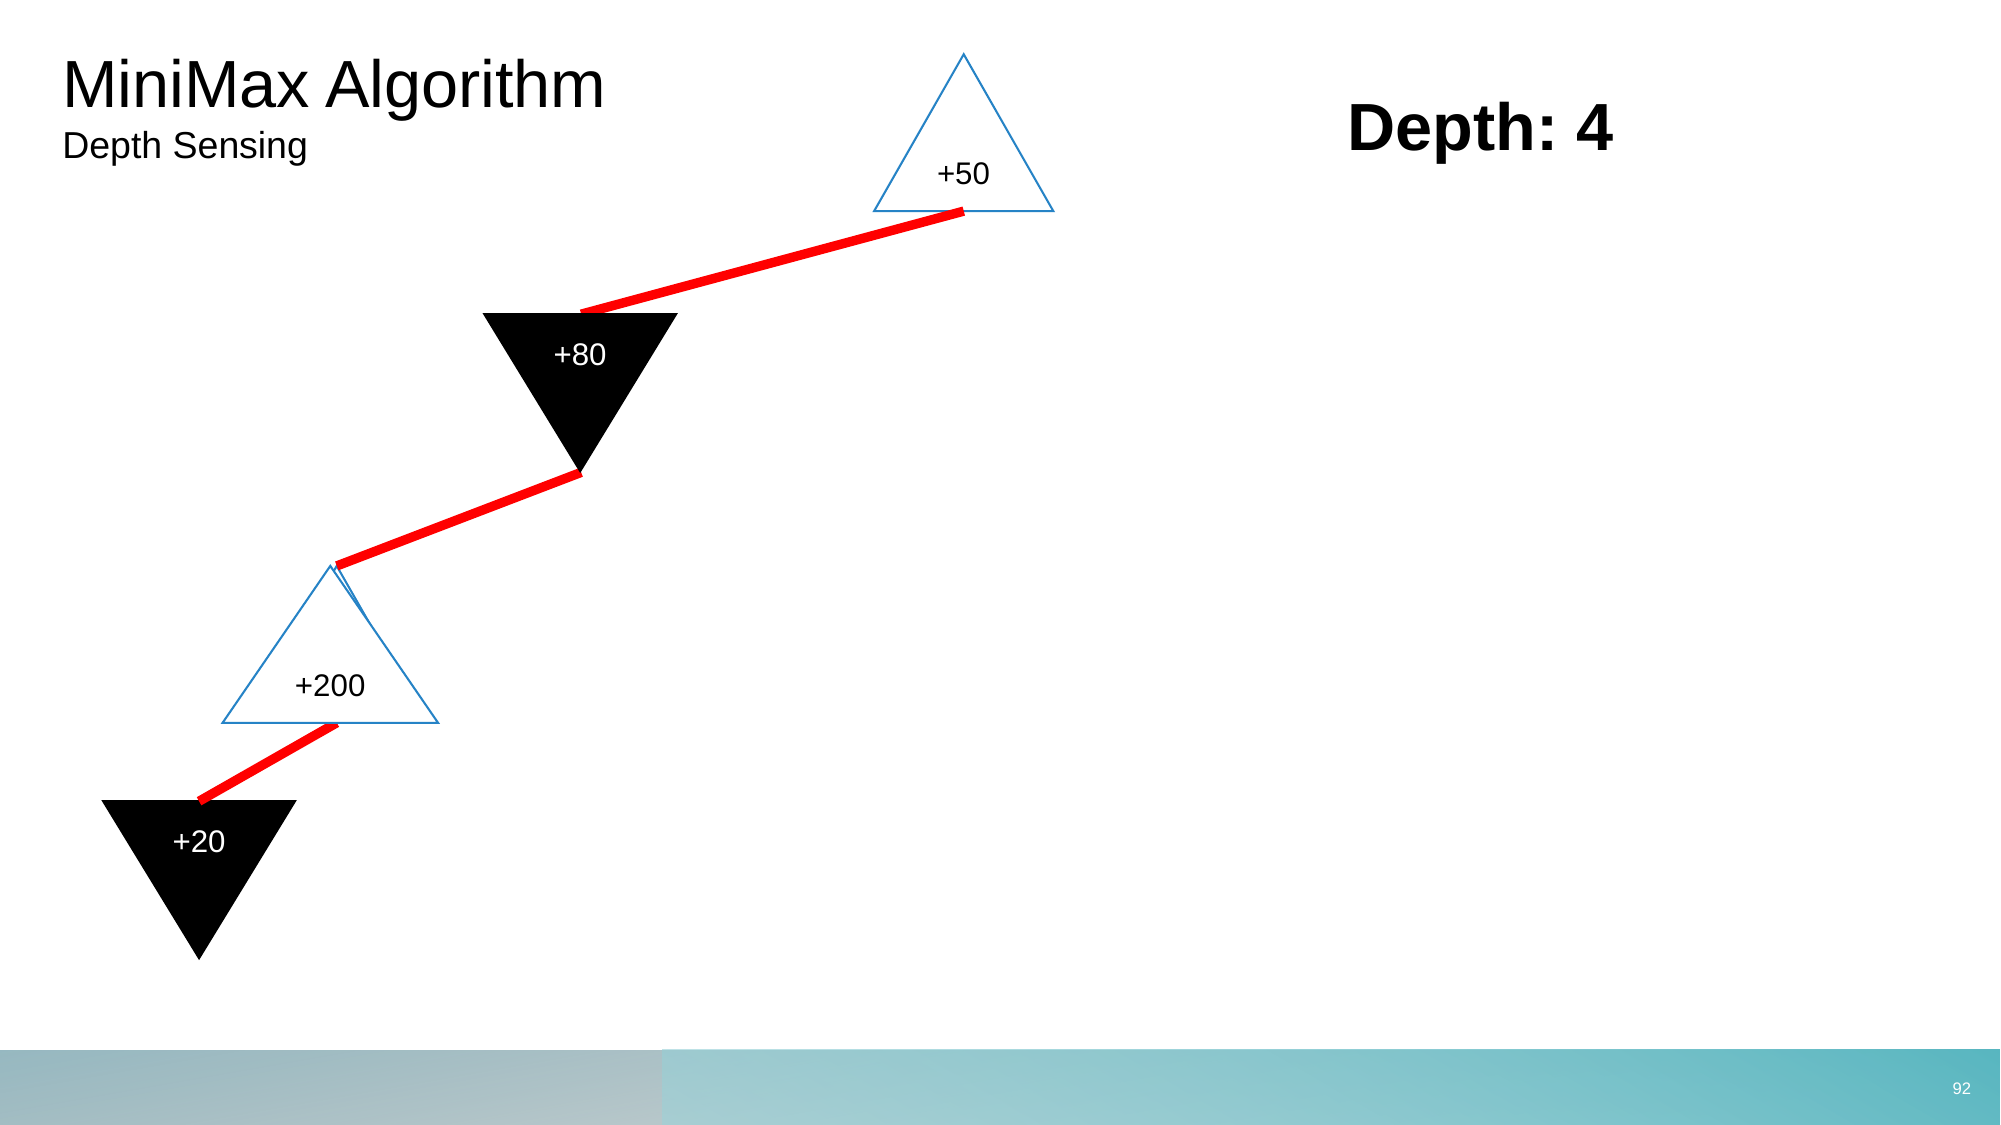

MiniMax Algorithm
Depth Sensing
+50
Depth: 4
+80
+200
+20
+20
92